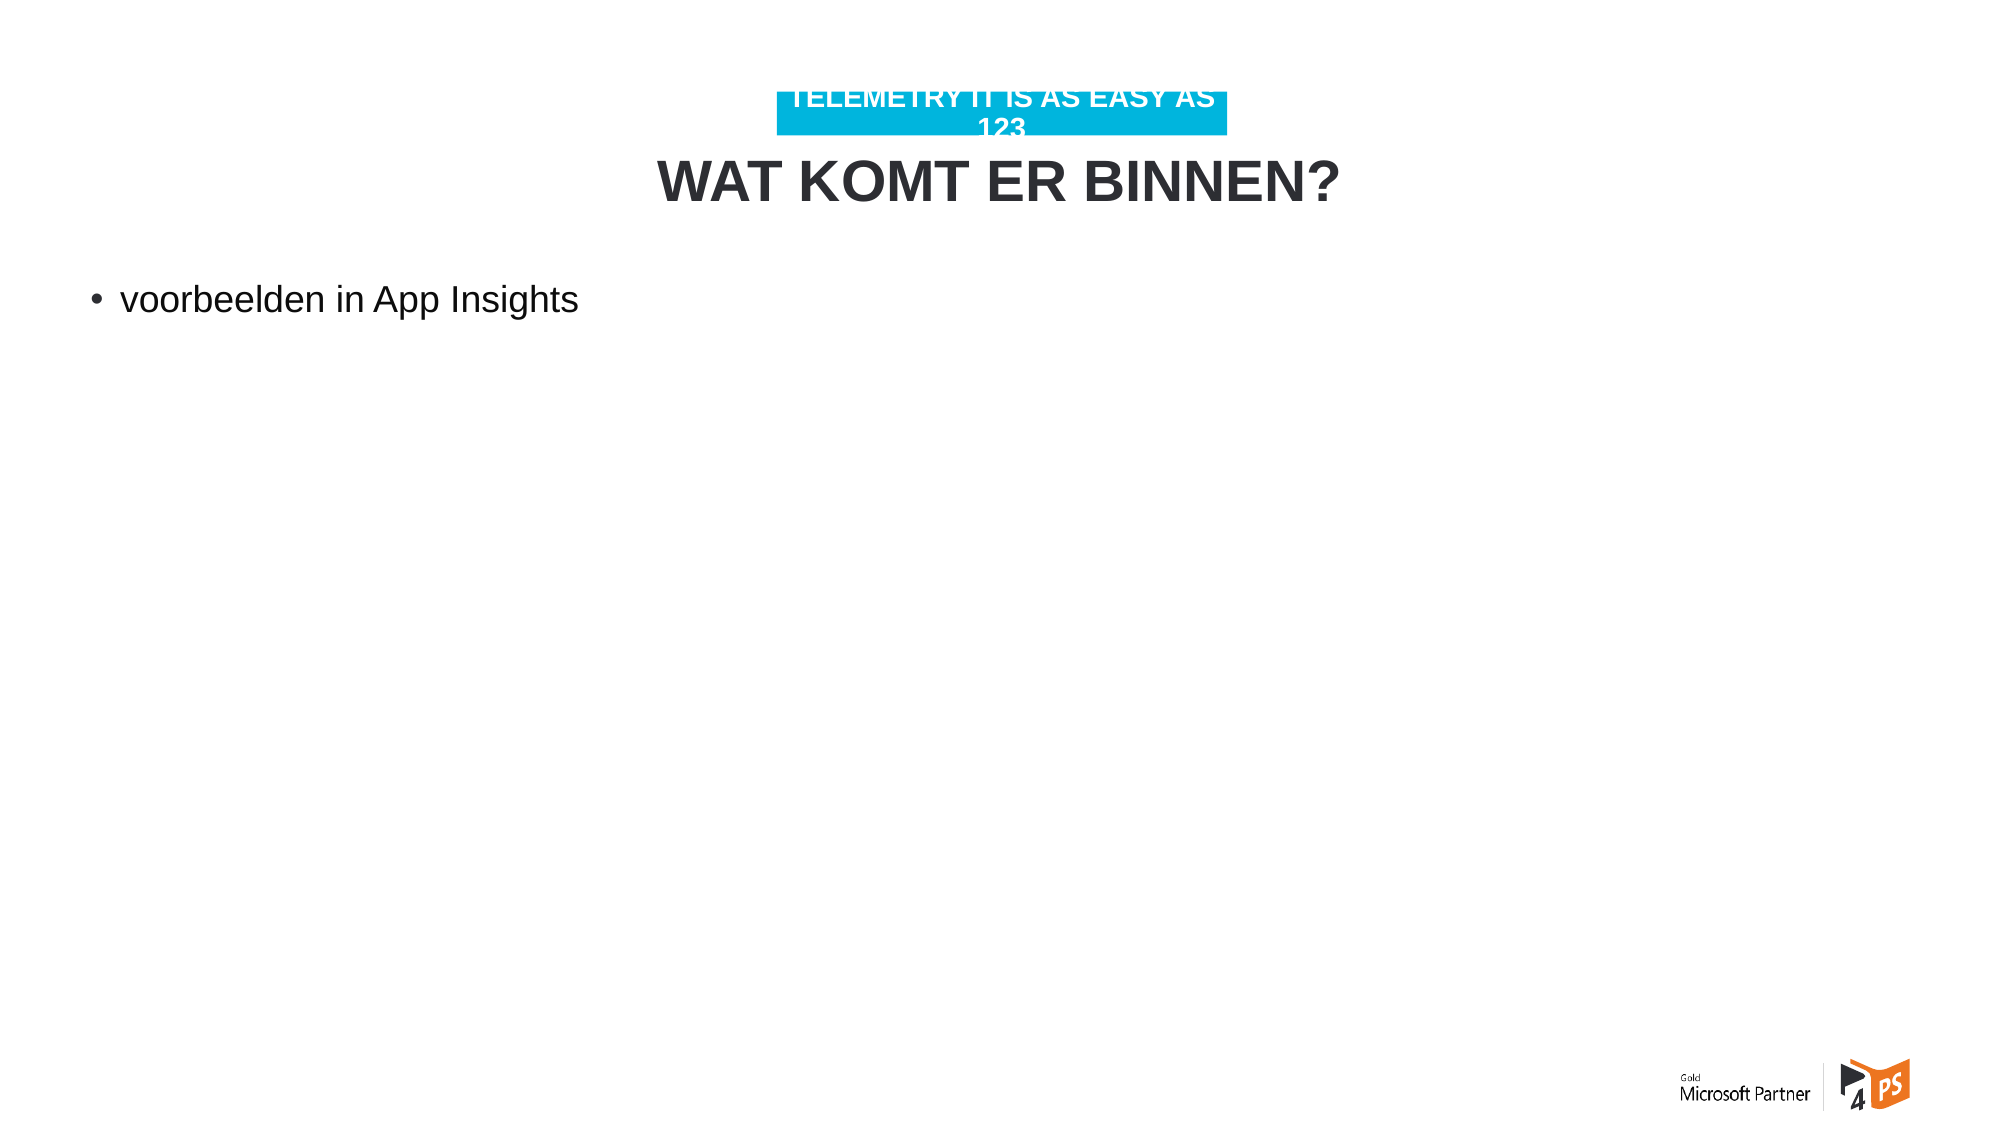

Telemetry it is as easy as 123
# Wat komt er binnen?
voorbeelden in App Insights